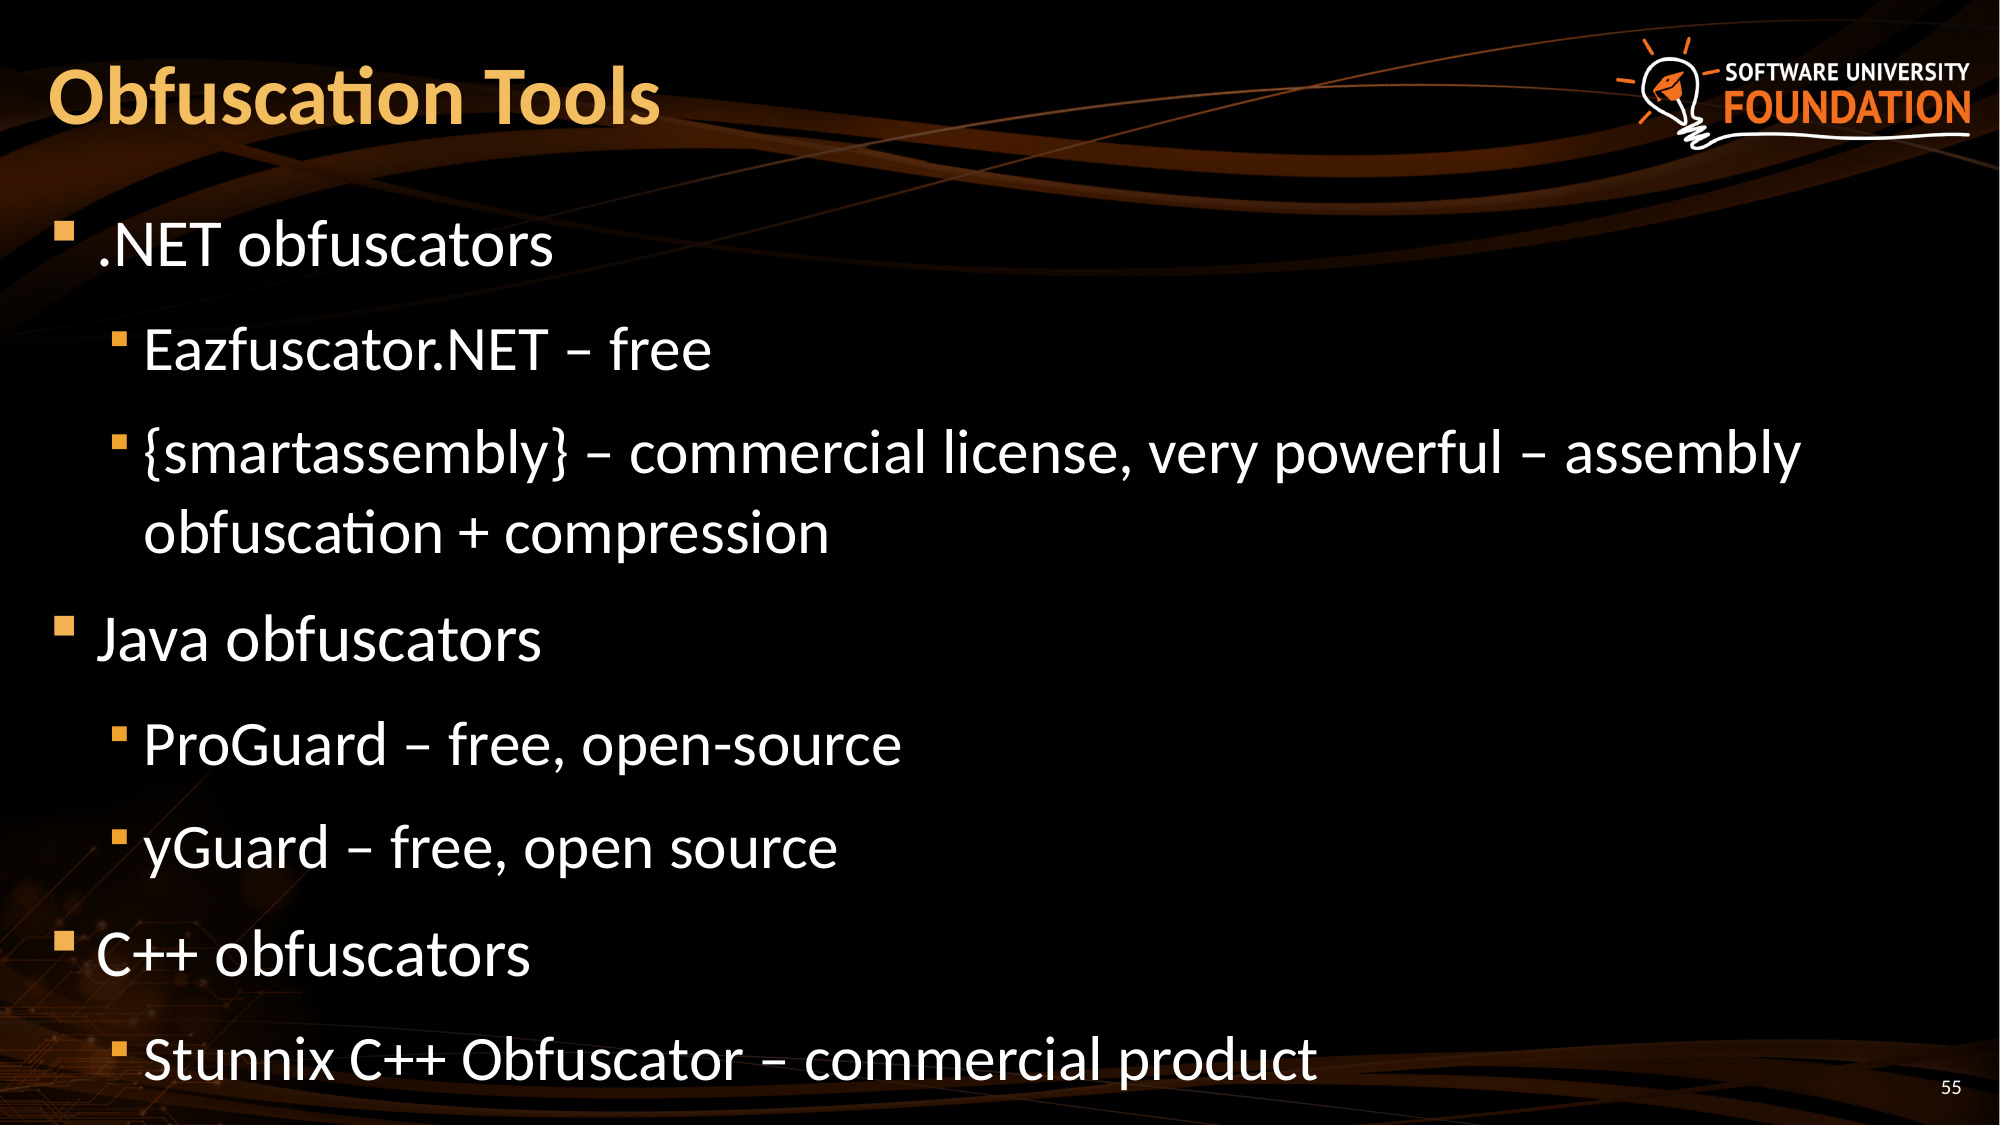

# Obfuscation Tools
.NET obfuscators
Eazfuscator.NET – free
{smartassembly} – commercial license, very powerful – assembly obfuscation + compression
Java obfuscators
ProGuard – free, open-source
yGuard – free, open source
C++ obfuscators
Stunnix C++ Obfuscator – commercial product
55